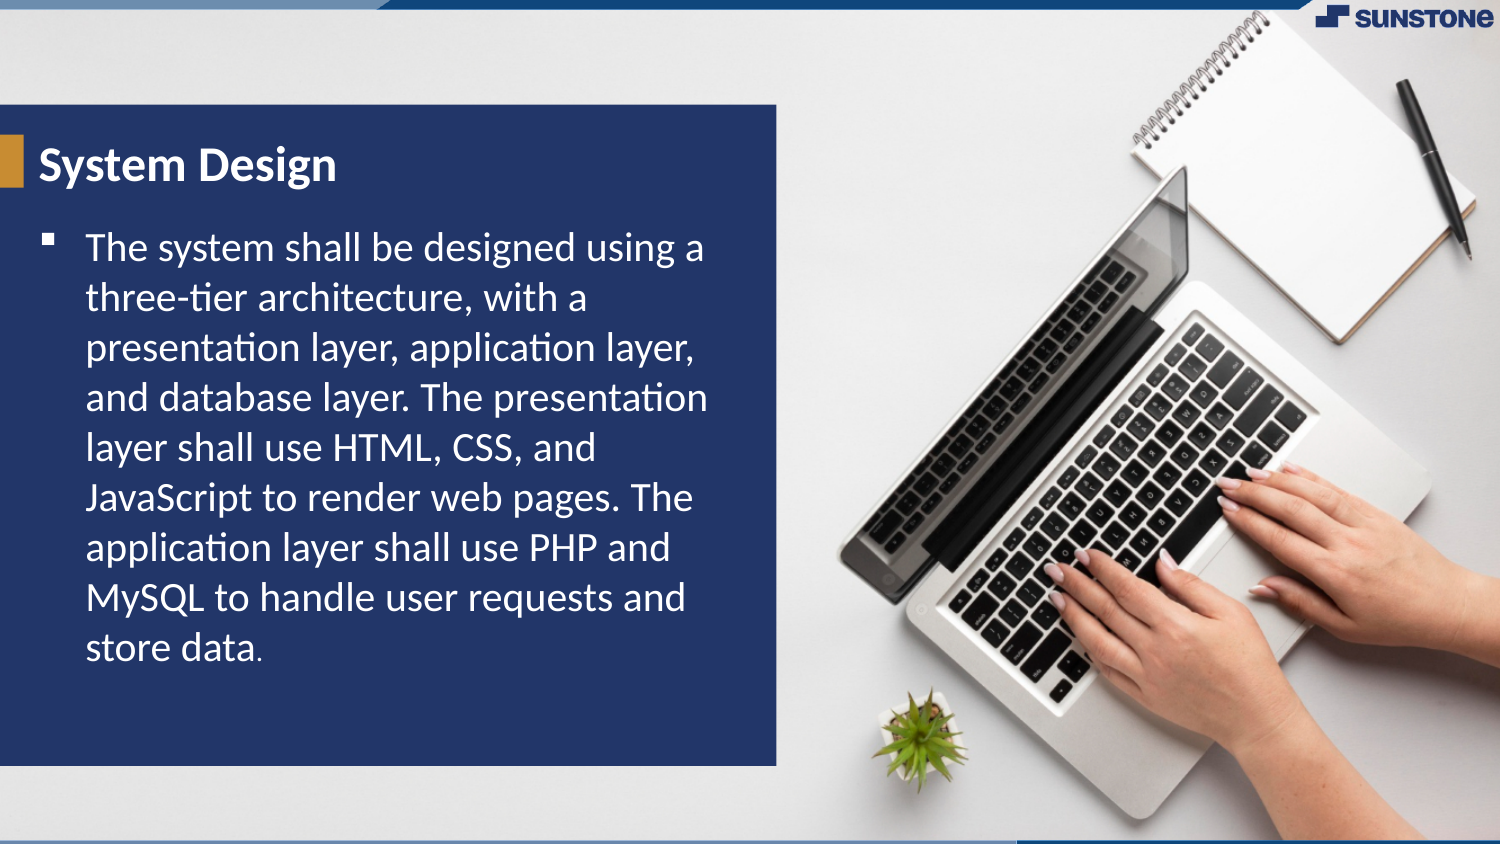

# System Design
The system shall be designed using a three-tier architecture, with a presentation layer, application layer, and database layer. The presentation layer shall use HTML, CSS, and JavaScript to render web pages. The application layer shall use PHP and MySQL to handle user requests and store data.